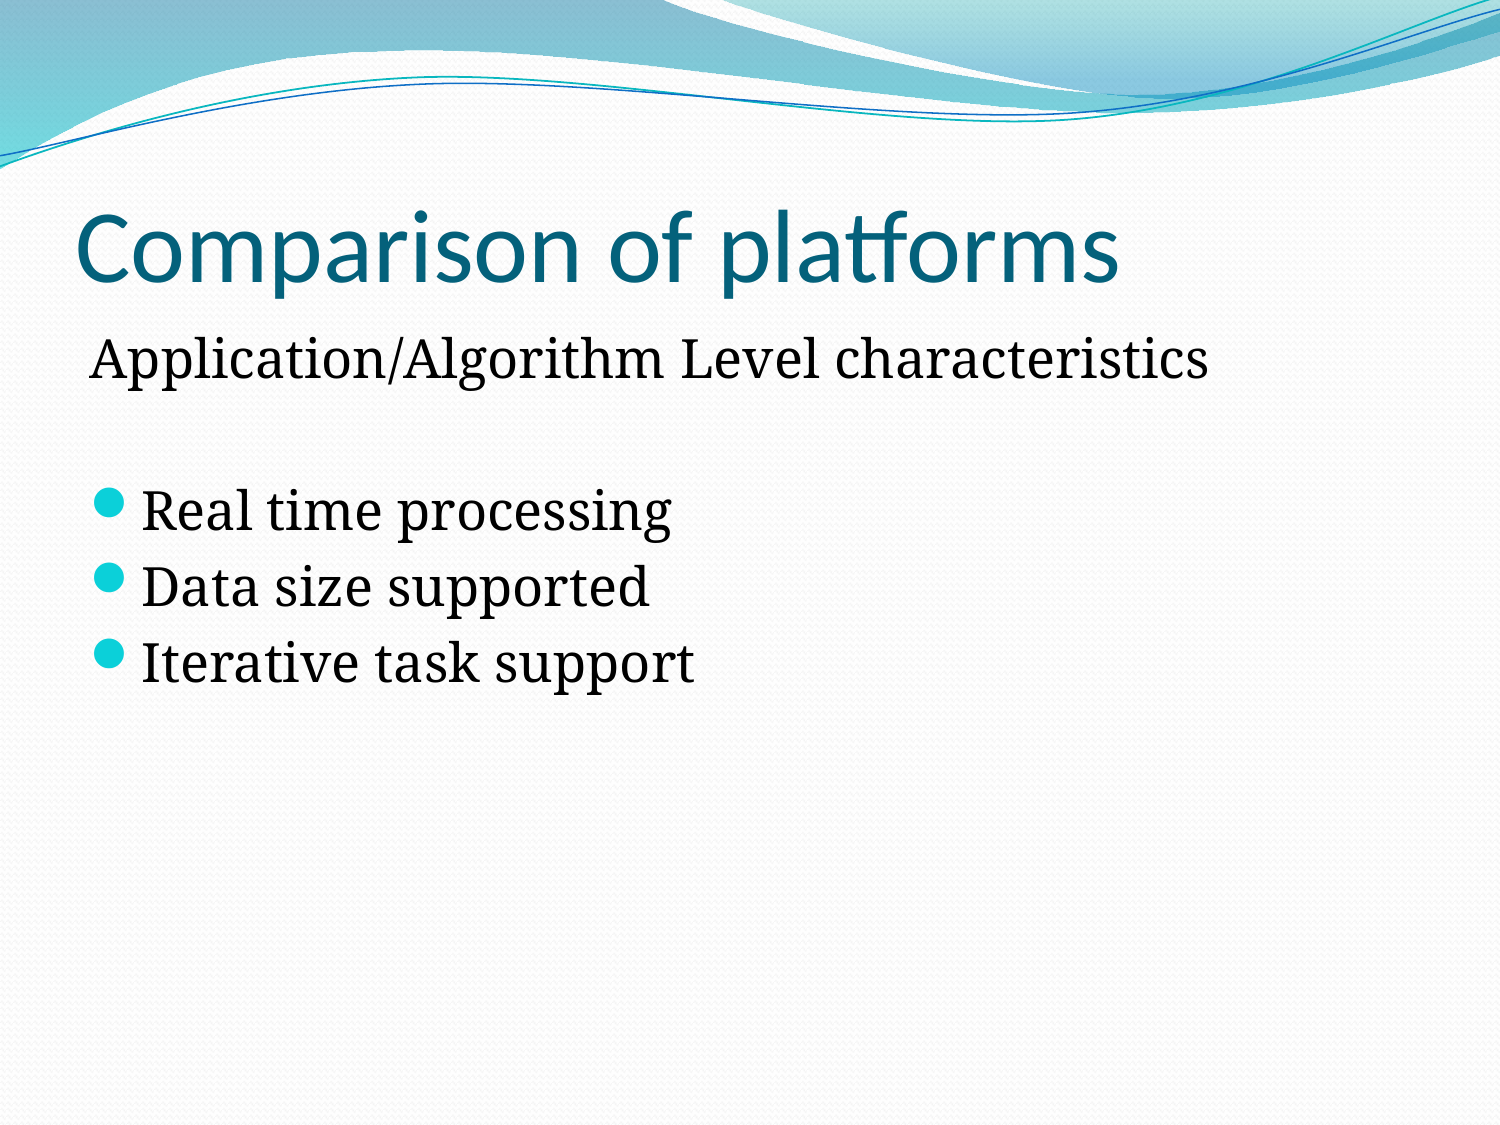

# Comparison of platforms
Application/Algorithm Level characteristics

Real time processing
Data size supported
Iterative task support